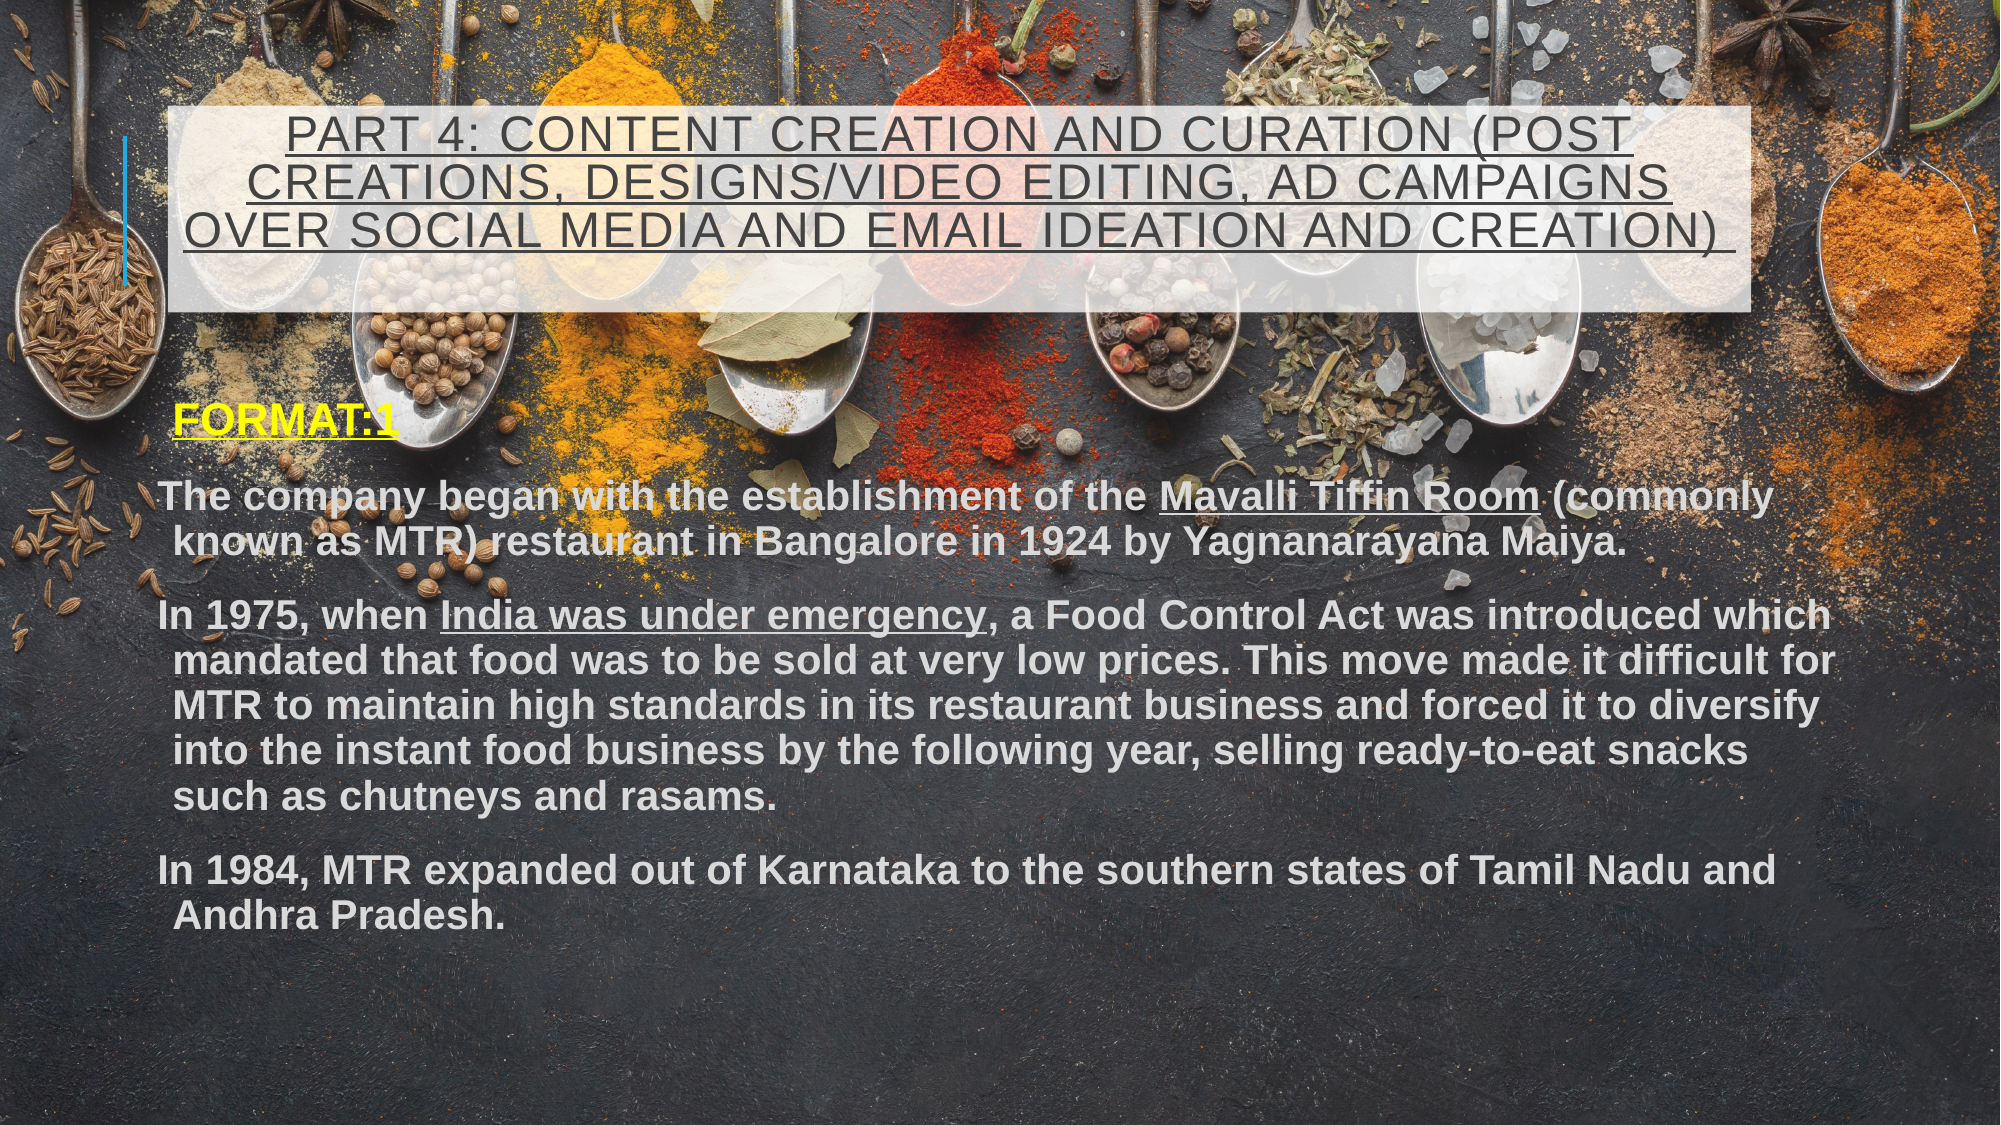

#
PART 4: CONTENT CREATION AND CURATION (POST CREATIONS, DESIGNS/VIDEO EDITING, AD CAMPAIGNS OVER SOCIAL MEDIA AND EMAIL IDEATION AND CREATION)

FORMAT:1
The company began with the establishment of the Mavalli Tiffin Room (commonly known as MTR) restaurant in Bangalore in 1924 by Yagnanarayana Maiya.
In 1975, when India was under emergency, a Food Control Act was introduced which mandated that food was to be sold at very low prices. This move made it difficult for MTR to maintain high standards in its restaurant business and forced it to diversify into the instant food business by the following year, selling ready-to-eat snacks such as chutneys and rasams.
In 1984, MTR expanded out of Karnataka to the southern states of Tamil Nadu and Andhra Pradesh.